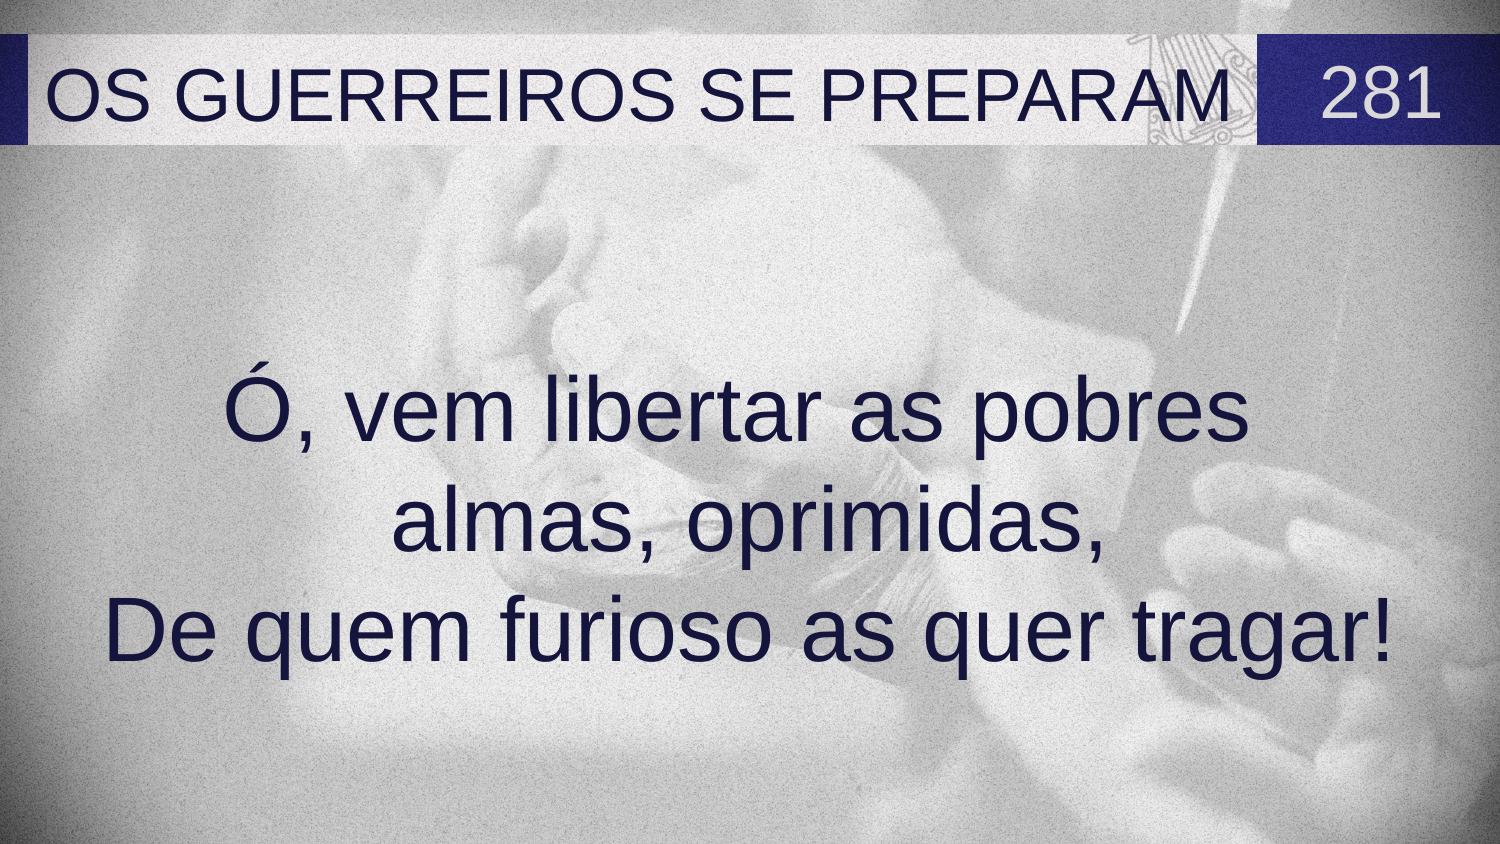

# OS GUERREIROS SE PREPARAM
281
Ó, vem libertar as pobres
almas, oprimidas,
De quem furioso as quer tragar!